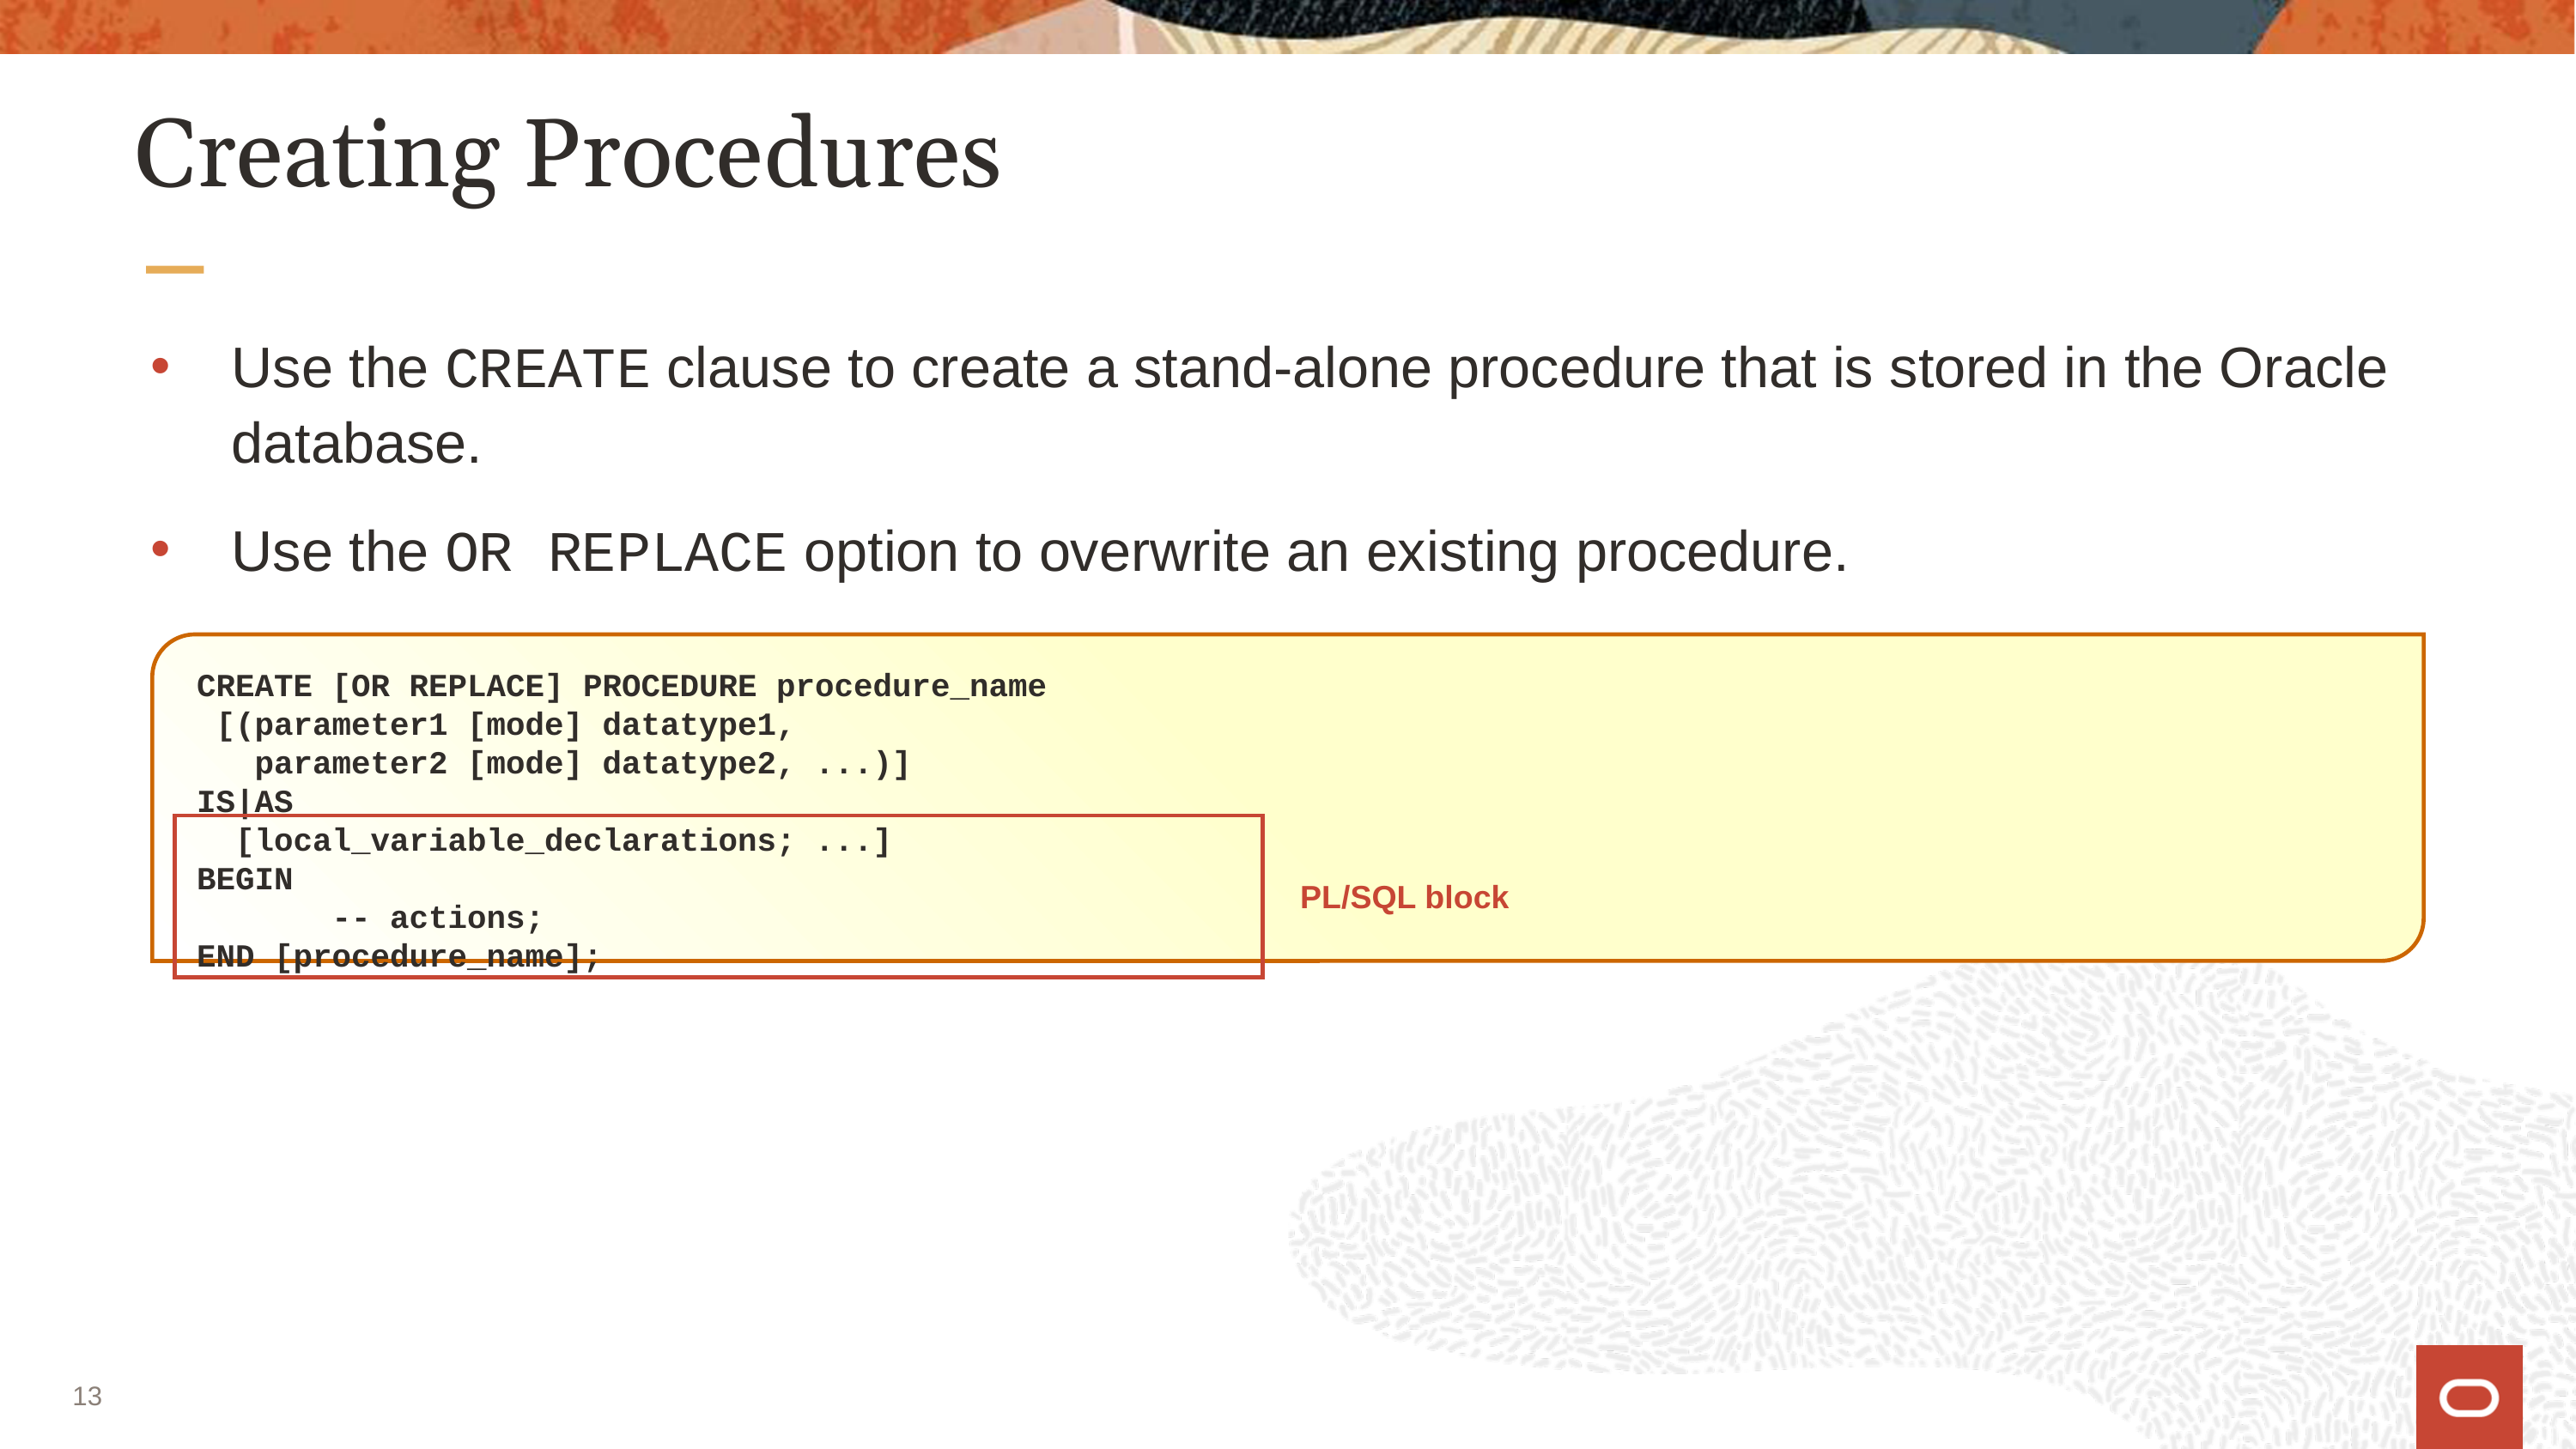

# Creating Procedures
Use the CREATE clause to create a stand-alone procedure that is stored in the Oracle database.
Use the OR REPLACE option to overwrite an existing procedure.
CREATE [OR REPLACE] PROCEDURE procedure_name
 [(parameter1 [mode] datatype1,
   parameter2 [mode] datatype2, ...)]
IS|AS
  [local_variable_declarations; ...]
BEGIN
  -- actions;
END [procedure_name];

PL/SQL block